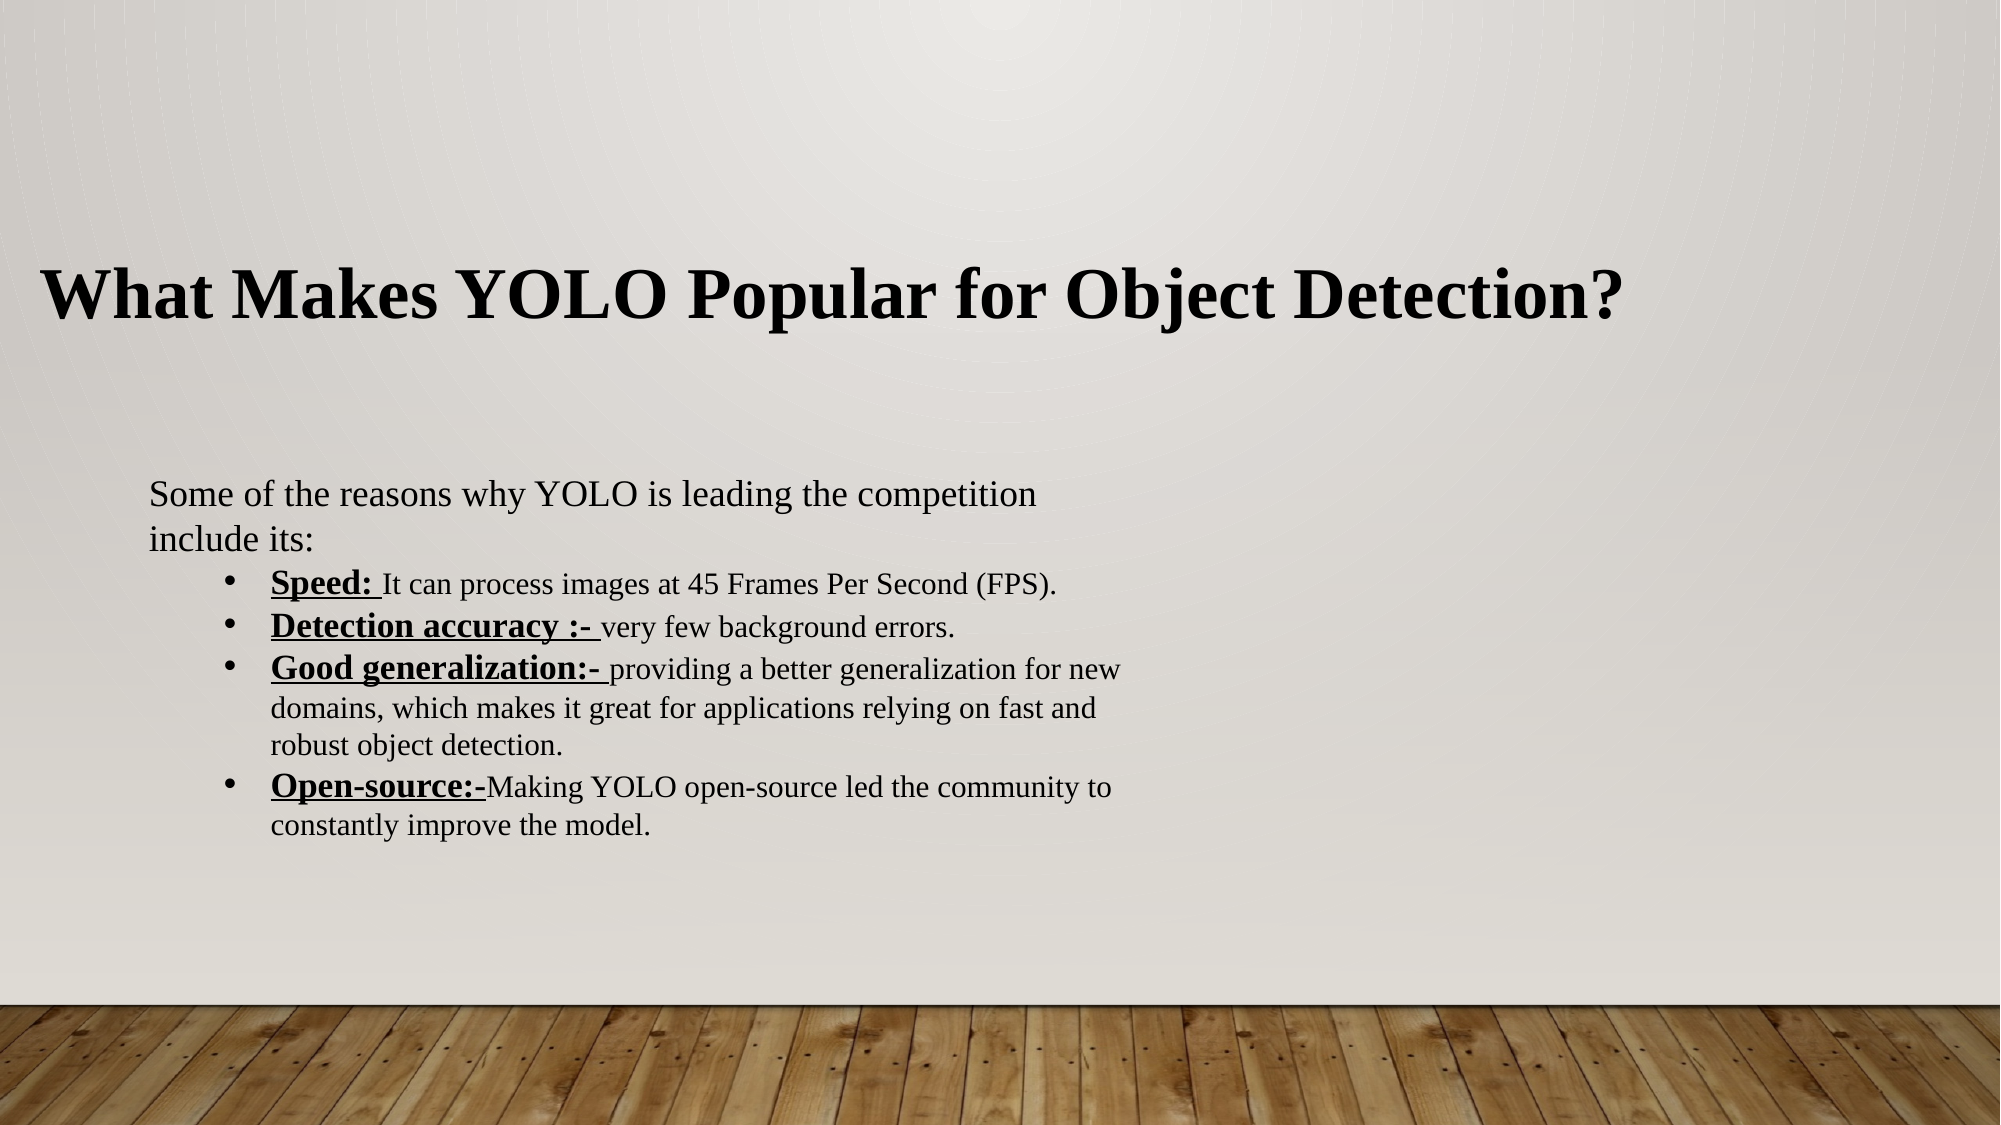

What Makes YOLO Popular for Object Detection?
Some of the reasons why YOLO is leading the competition include its:
Speed: It can process images at 45 Frames Per Second (FPS).
Detection accuracy :- very few background errors.
Good generalization:- providing a better generalization for new domains, which makes it great for applications relying on fast and robust object detection.
Open-source:-Making YOLO open-source led the community to constantly improve the model.